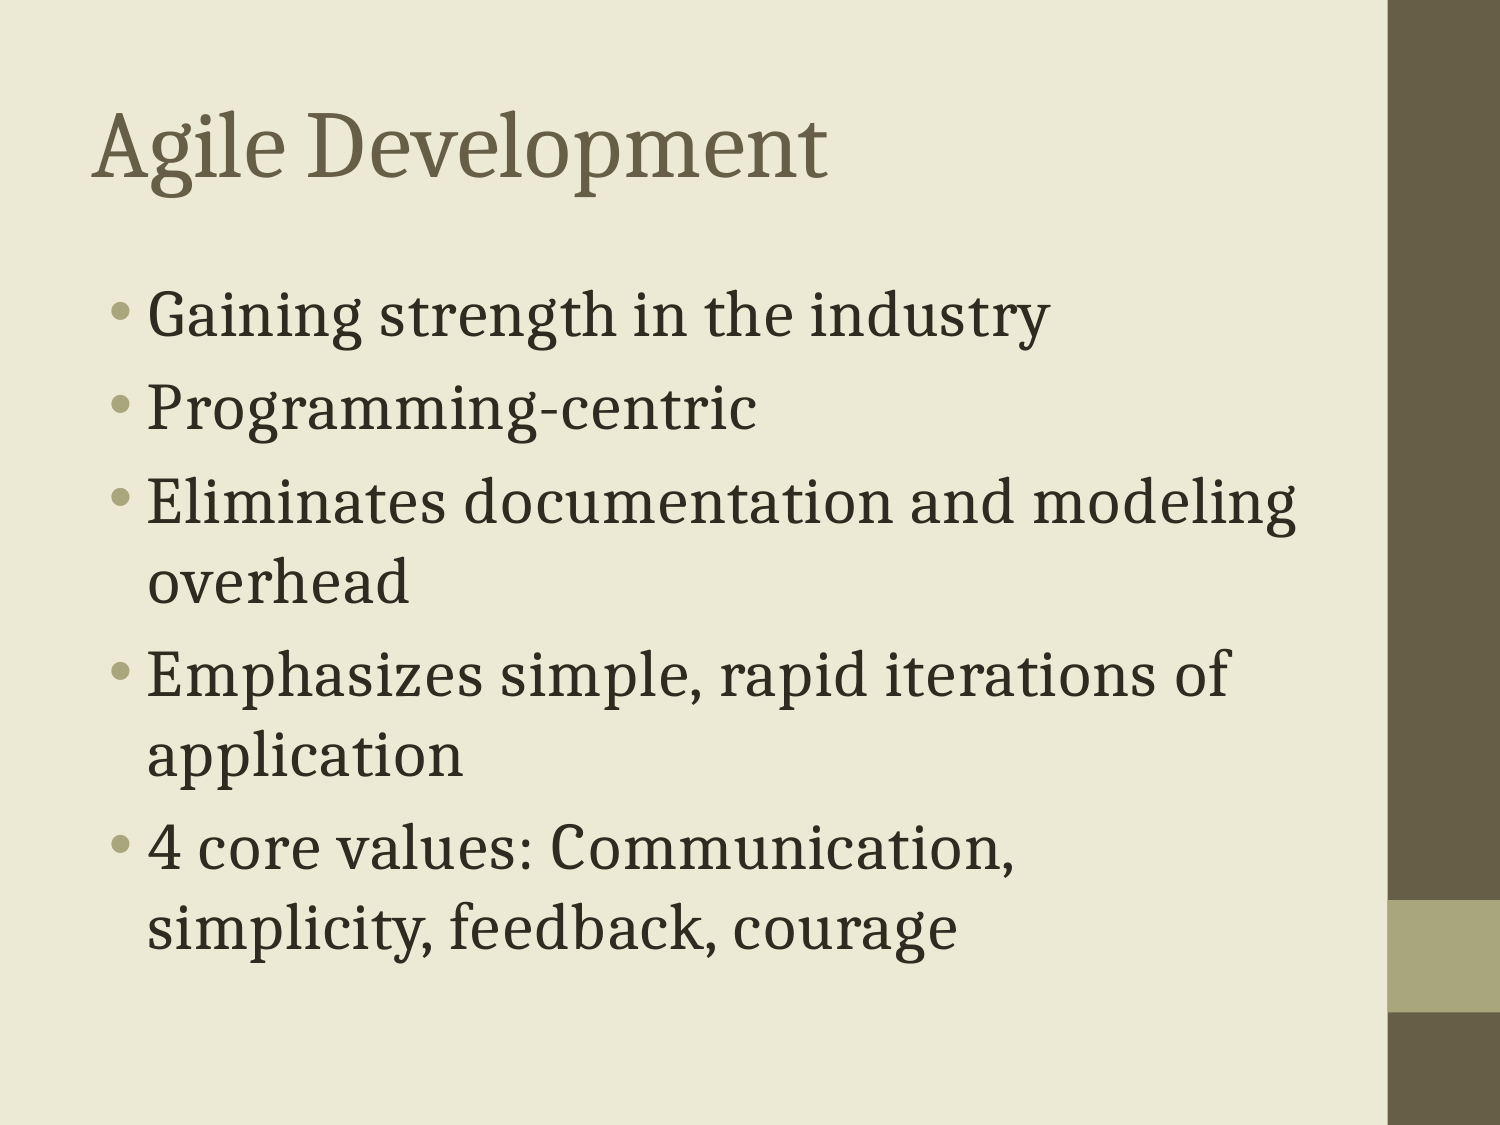

# Agile Development
Gaining strength in the industry
Programming-centric
Eliminates documentation and modeling overhead
Emphasizes simple, rapid iterations of application
4 core values: Communication, simplicity, feedback, courage